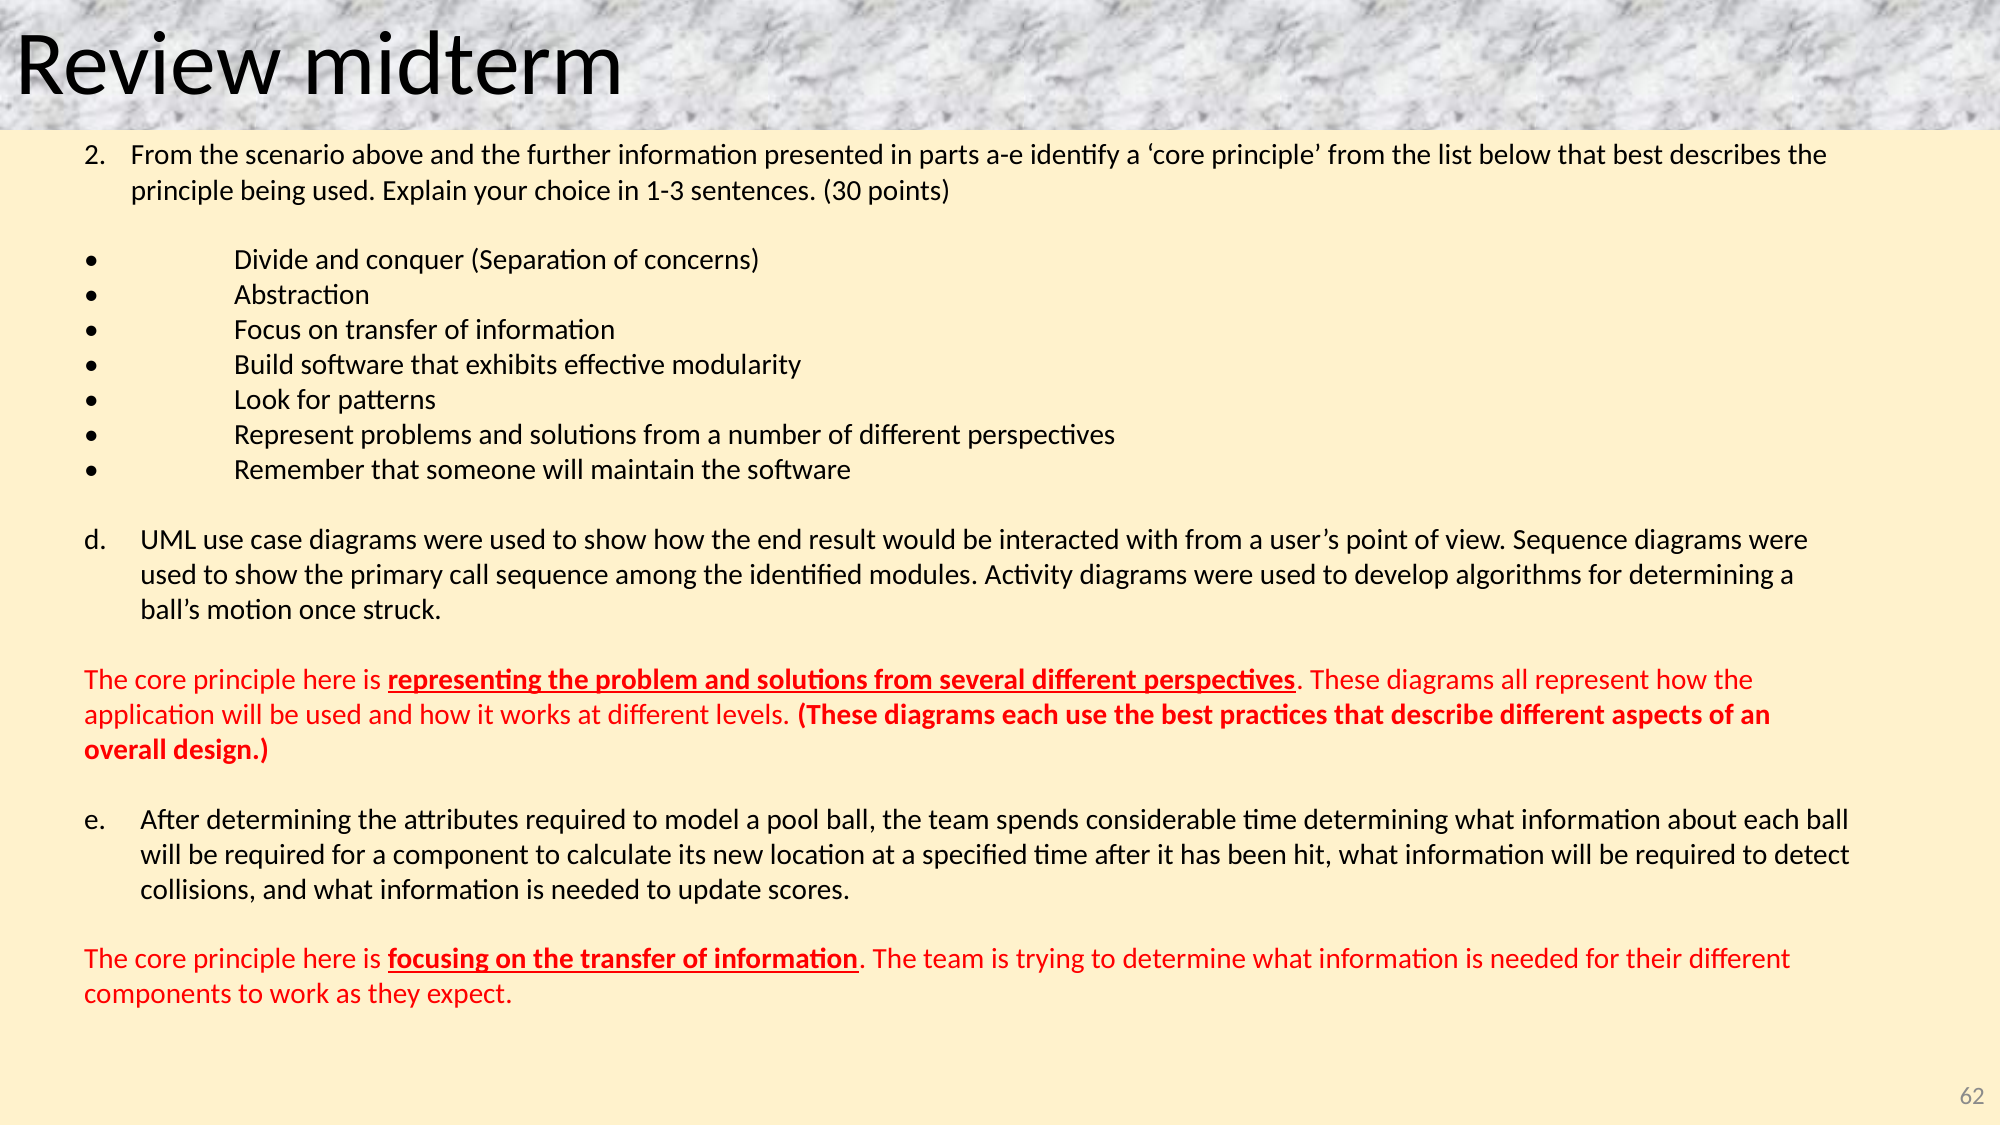

# Review midterm
2.	From the scenario above and the further information presented in parts a-e identify a ‘core principle’ from the list below that best describes the principle being used. Explain your choice in 1-3 sentences. (30 points)

•	Divide and conquer (Separation of concerns)
•	Abstraction
•	Focus on transfer of information
•	Build software that exhibits effective modularity
•	Look for patterns
•	Represent problems and solutions from a number of different perspectives
•	Remember that someone will maintain the software

UML use case diagrams were used to show how the end result would be interacted with from a user’s point of view. Sequence diagrams were used to show the primary call sequence among the identified modules. Activity diagrams were used to develop algorithms for determining a ball’s motion once struck.

The core principle here is representing the problem and solutions from several different perspectives. These diagrams all represent how the application will be used and how it works at different levels. (These diagrams each use the best practices that describe different aspects of an overall design.)

After determining the attributes required to model a pool ball, the team spends considerable time determining what information about each ball will be required for a component to calculate its new location at a specified time after it has been hit, what information will be required to detect collisions, and what information is needed to update scores.

The core principle here is focusing on the transfer of information. The team is trying to determine what information is needed for their different components to work as they expect.
62